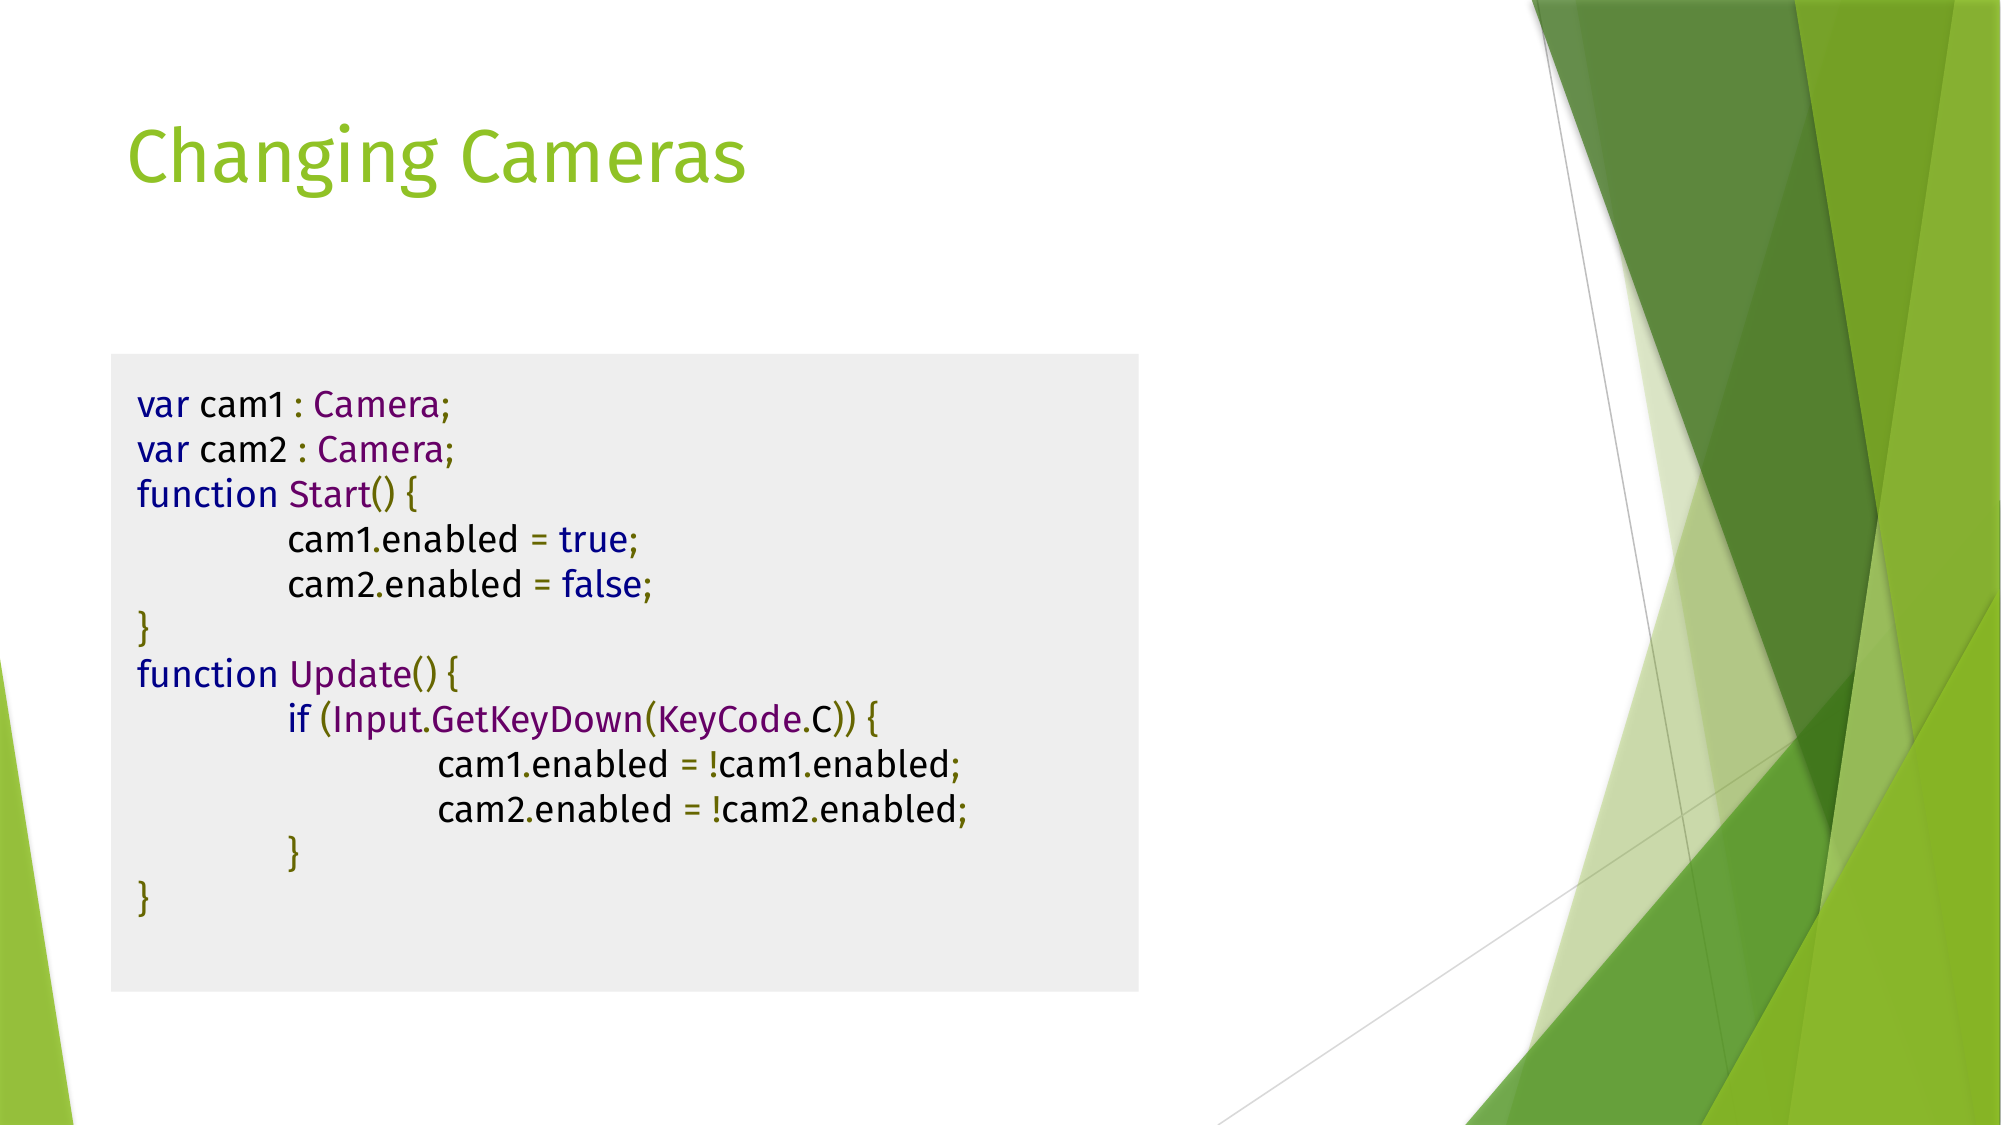

# Changing Cameras
var cam1 : Camera;
var cam2 : Camera;
function Start() {
	cam1.enabled = true;
	cam2.enabled = false;
}
function Update() {
	if (Input.GetKeyDown(KeyCode.C)) {
		cam1.enabled = !cam1.enabled;
		cam2.enabled = !cam2.enabled;
	}
}